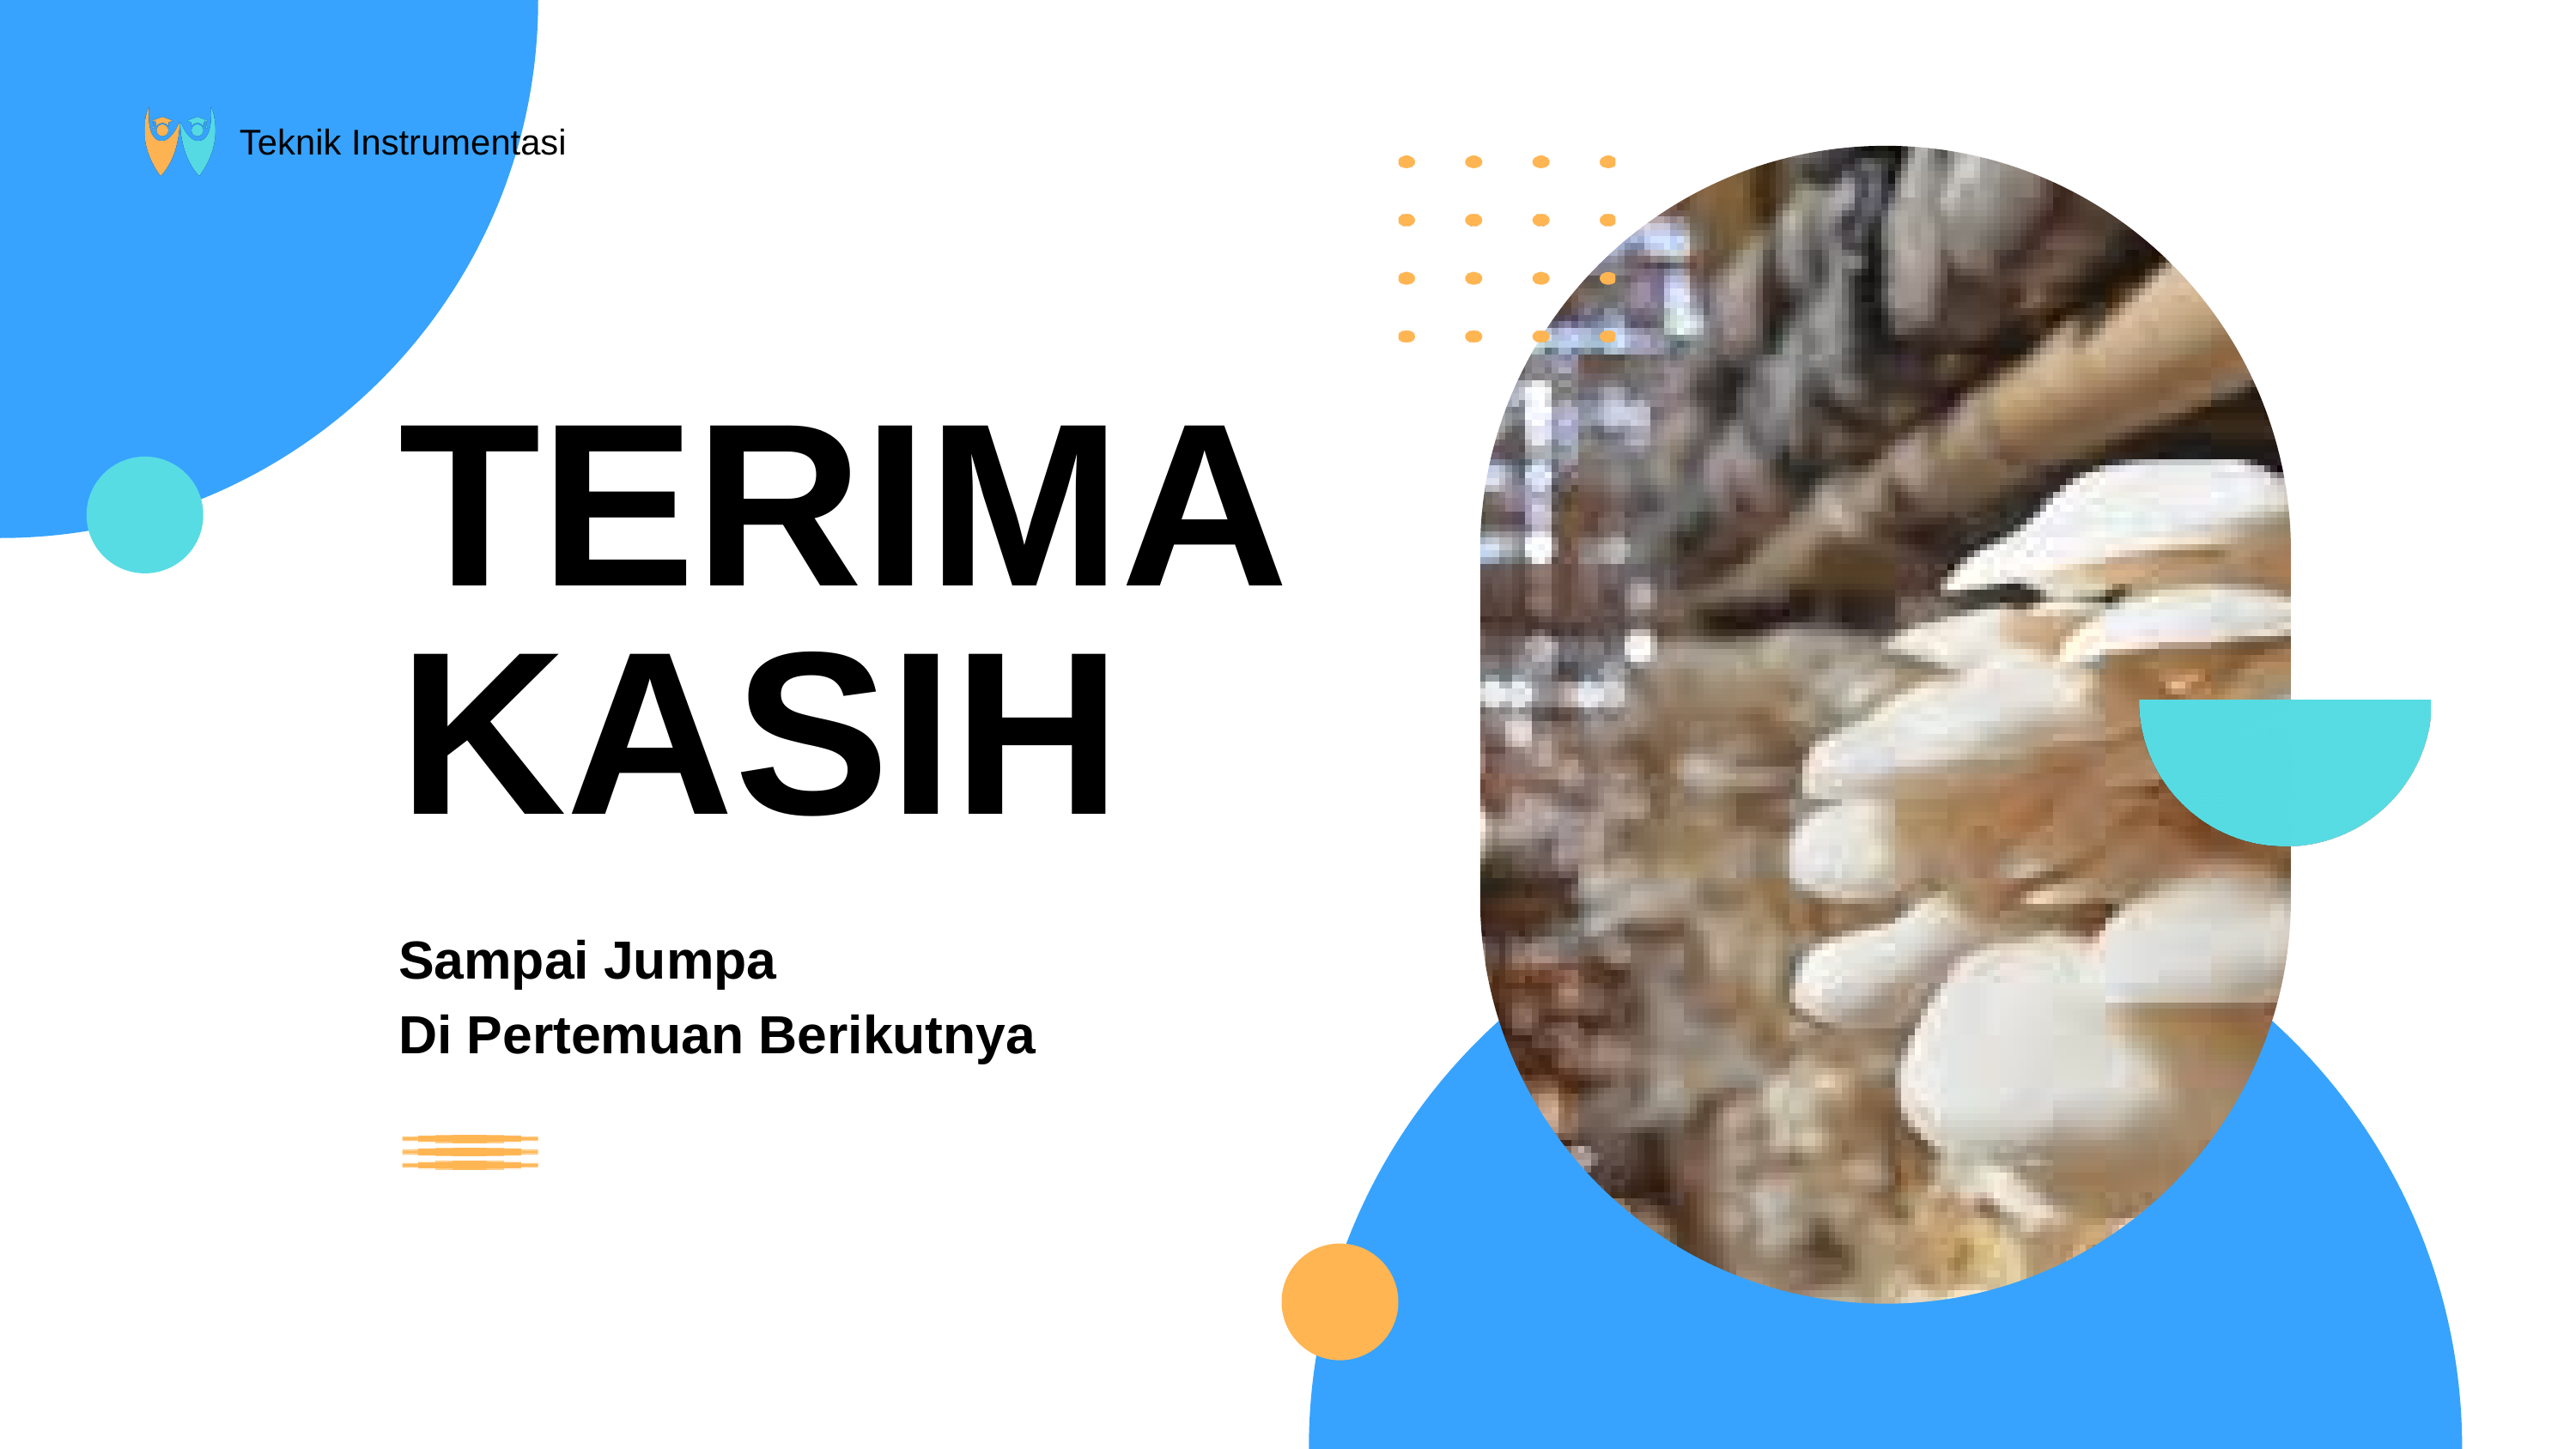

Teknik Instrumentasi

TERIMAKASIH

Sampai Jumpa
Di Pertemuan Berikutnya